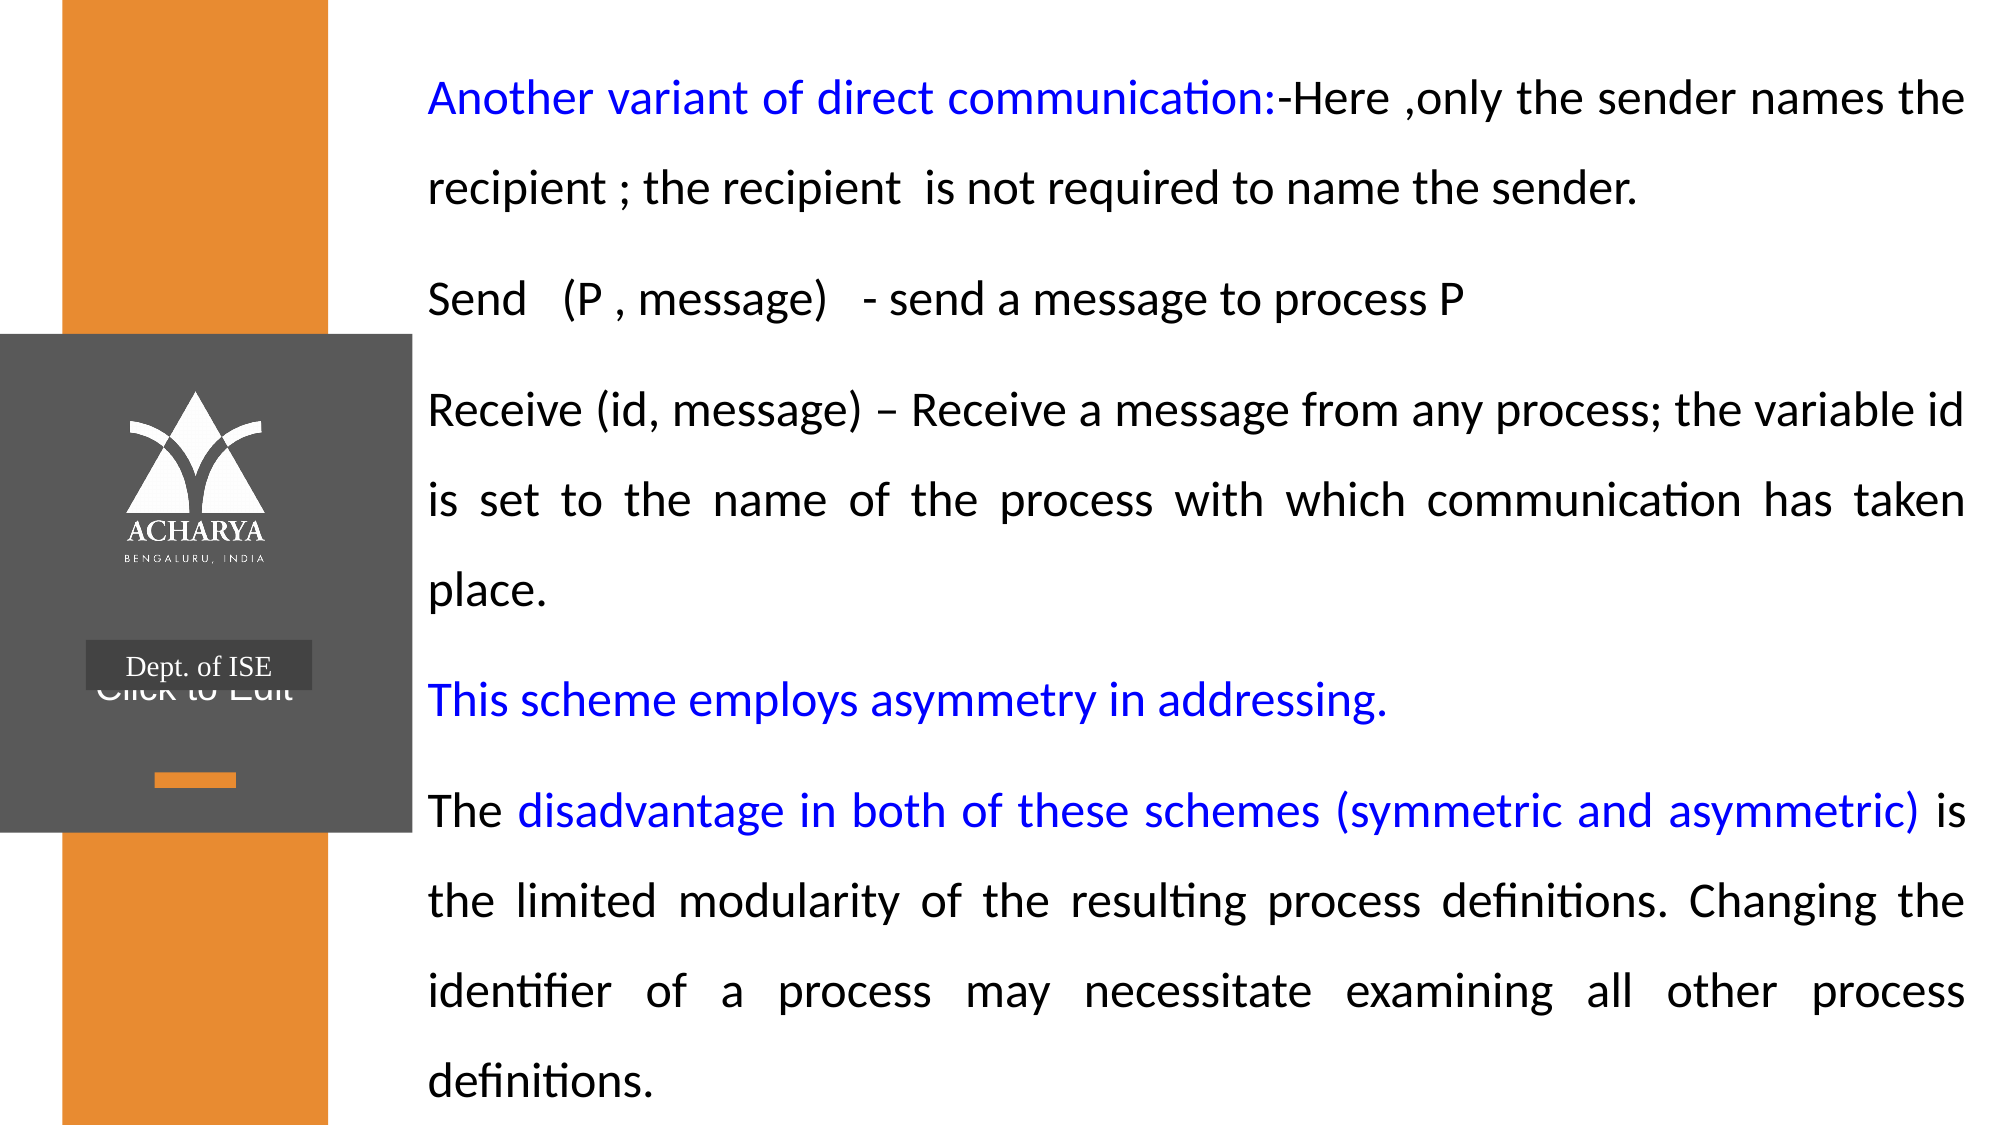

Another variant of direct communication:-Here ,only the sender names the recipient ; the recipient  is not required to name the sender.
Send   (P , message)   - send a message to process P
Receive (id, message) – Receive a message from any process; the variable id is set to the name of the process with which communication has taken place.
This scheme employs asymmetry in addressing.
The disadvantage in both of these schemes (symmetric and asymmetric) is the limited modularity of the resulting process definitions. Changing the identifier of a process may necessitate examining all other process definitions.
Dept. of ISE